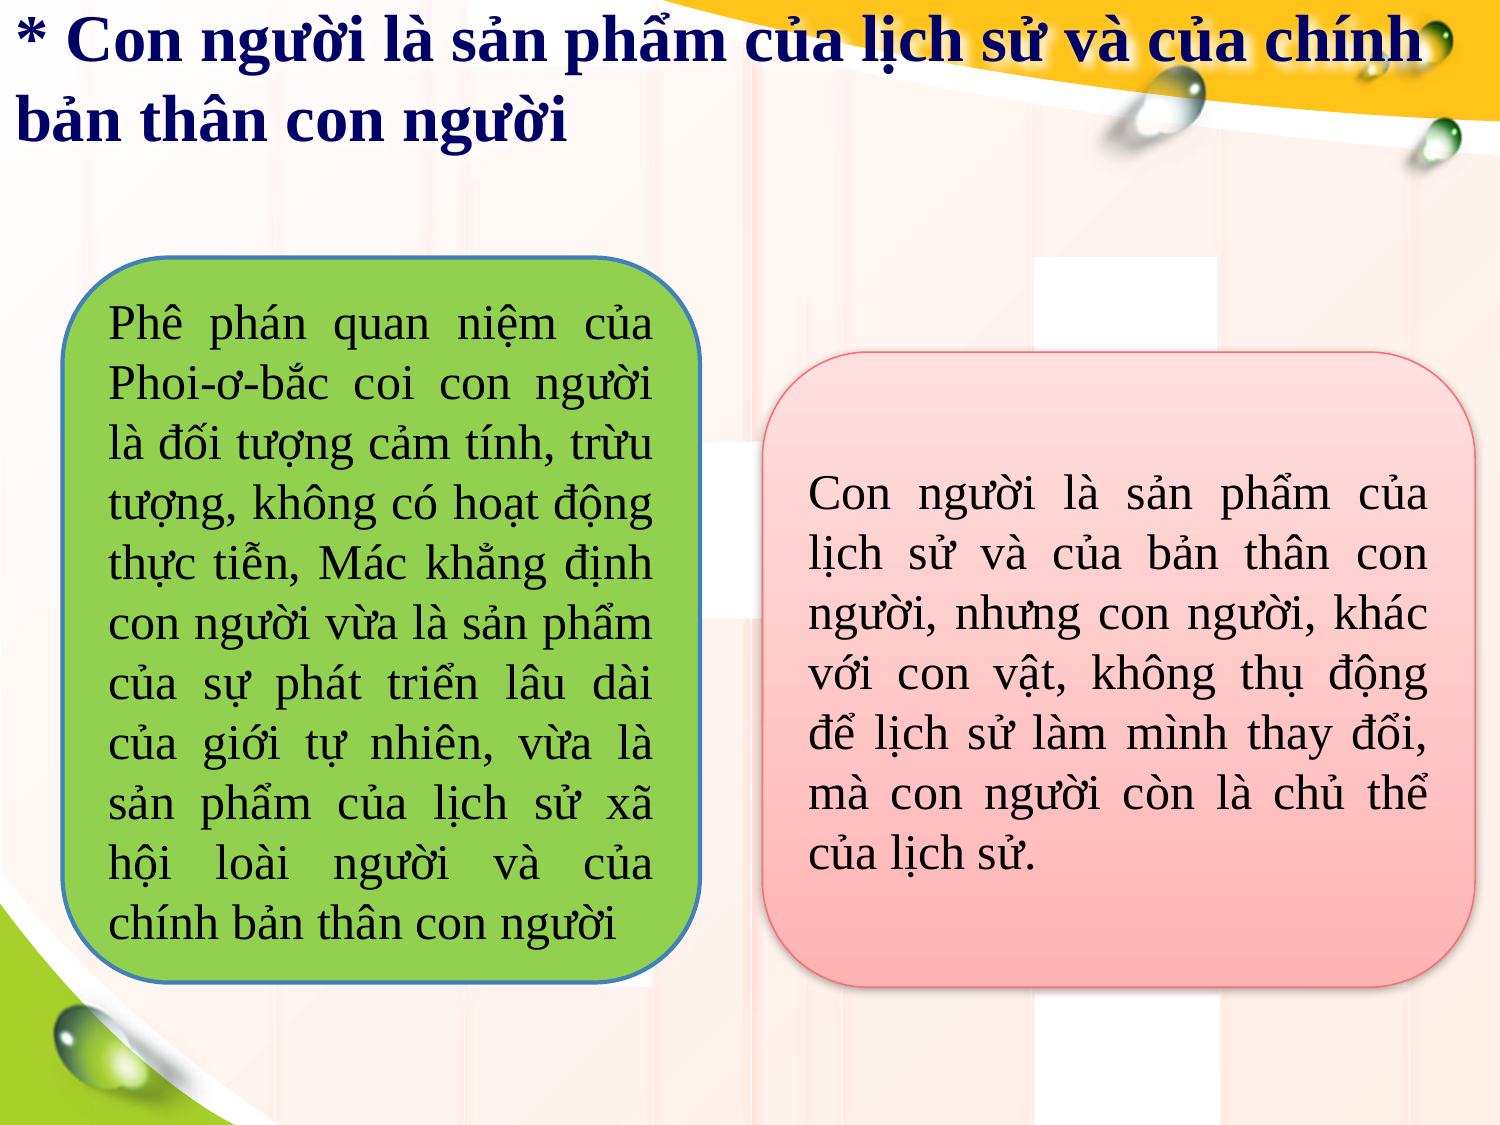

# * Con người là sản phẩm của lịch sử và của chính bản thân con người
Phê phán quan niệm của Phoi-ơ-bắc coi con người là đối tượng cảm tính, trừu tượng, không có hoạt động thực tiễn, Mác khẳng định con người vừa là sản phẩm của sự phát triển lâu dài của giới tự nhiên, vừa là sản phẩm của lịch sử xã hội loài người và của chính bản thân con người
Con người là sản phẩm của lịch sử và của bản thân con người, nhưng con người, khác với con vật, không thụ động để lịch sử làm mình thay đổi, mà con người còn là chủ thể của lịch sử.